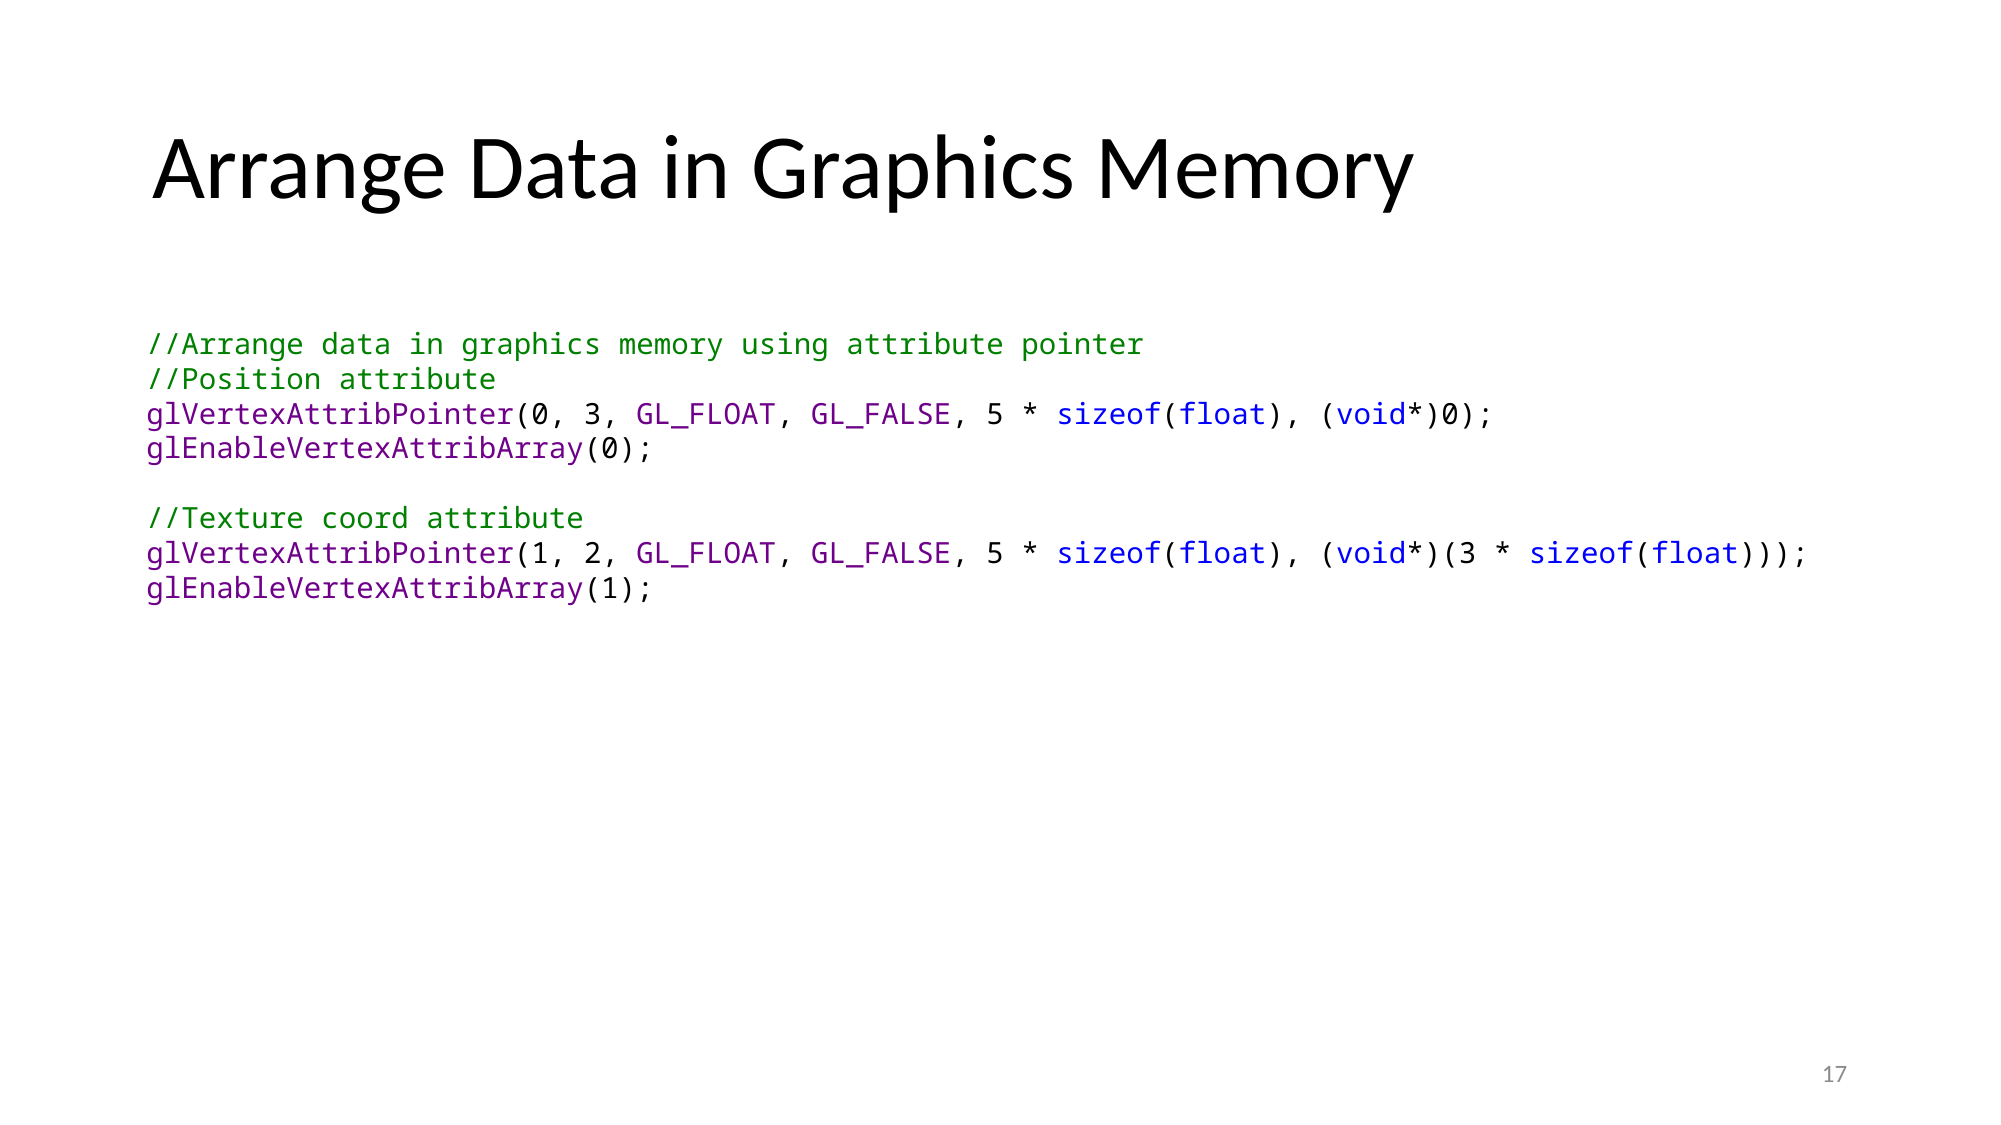

# Arrange Data in Graphics Memory
//Arrange data in graphics memory using attribute pointer
//Position attribute
glVertexAttribPointer(0, 3, GL_FLOAT, GL_FALSE, 5 * sizeof(float), (void*)0);
glEnableVertexAttribArray(0);

//Texture coord attribute
glVertexAttribPointer(1, 2, GL_FLOAT, GL_FALSE, 5 * sizeof(float), (void*)(3 * sizeof(float)));
glEnableVertexAttribArray(1);
17